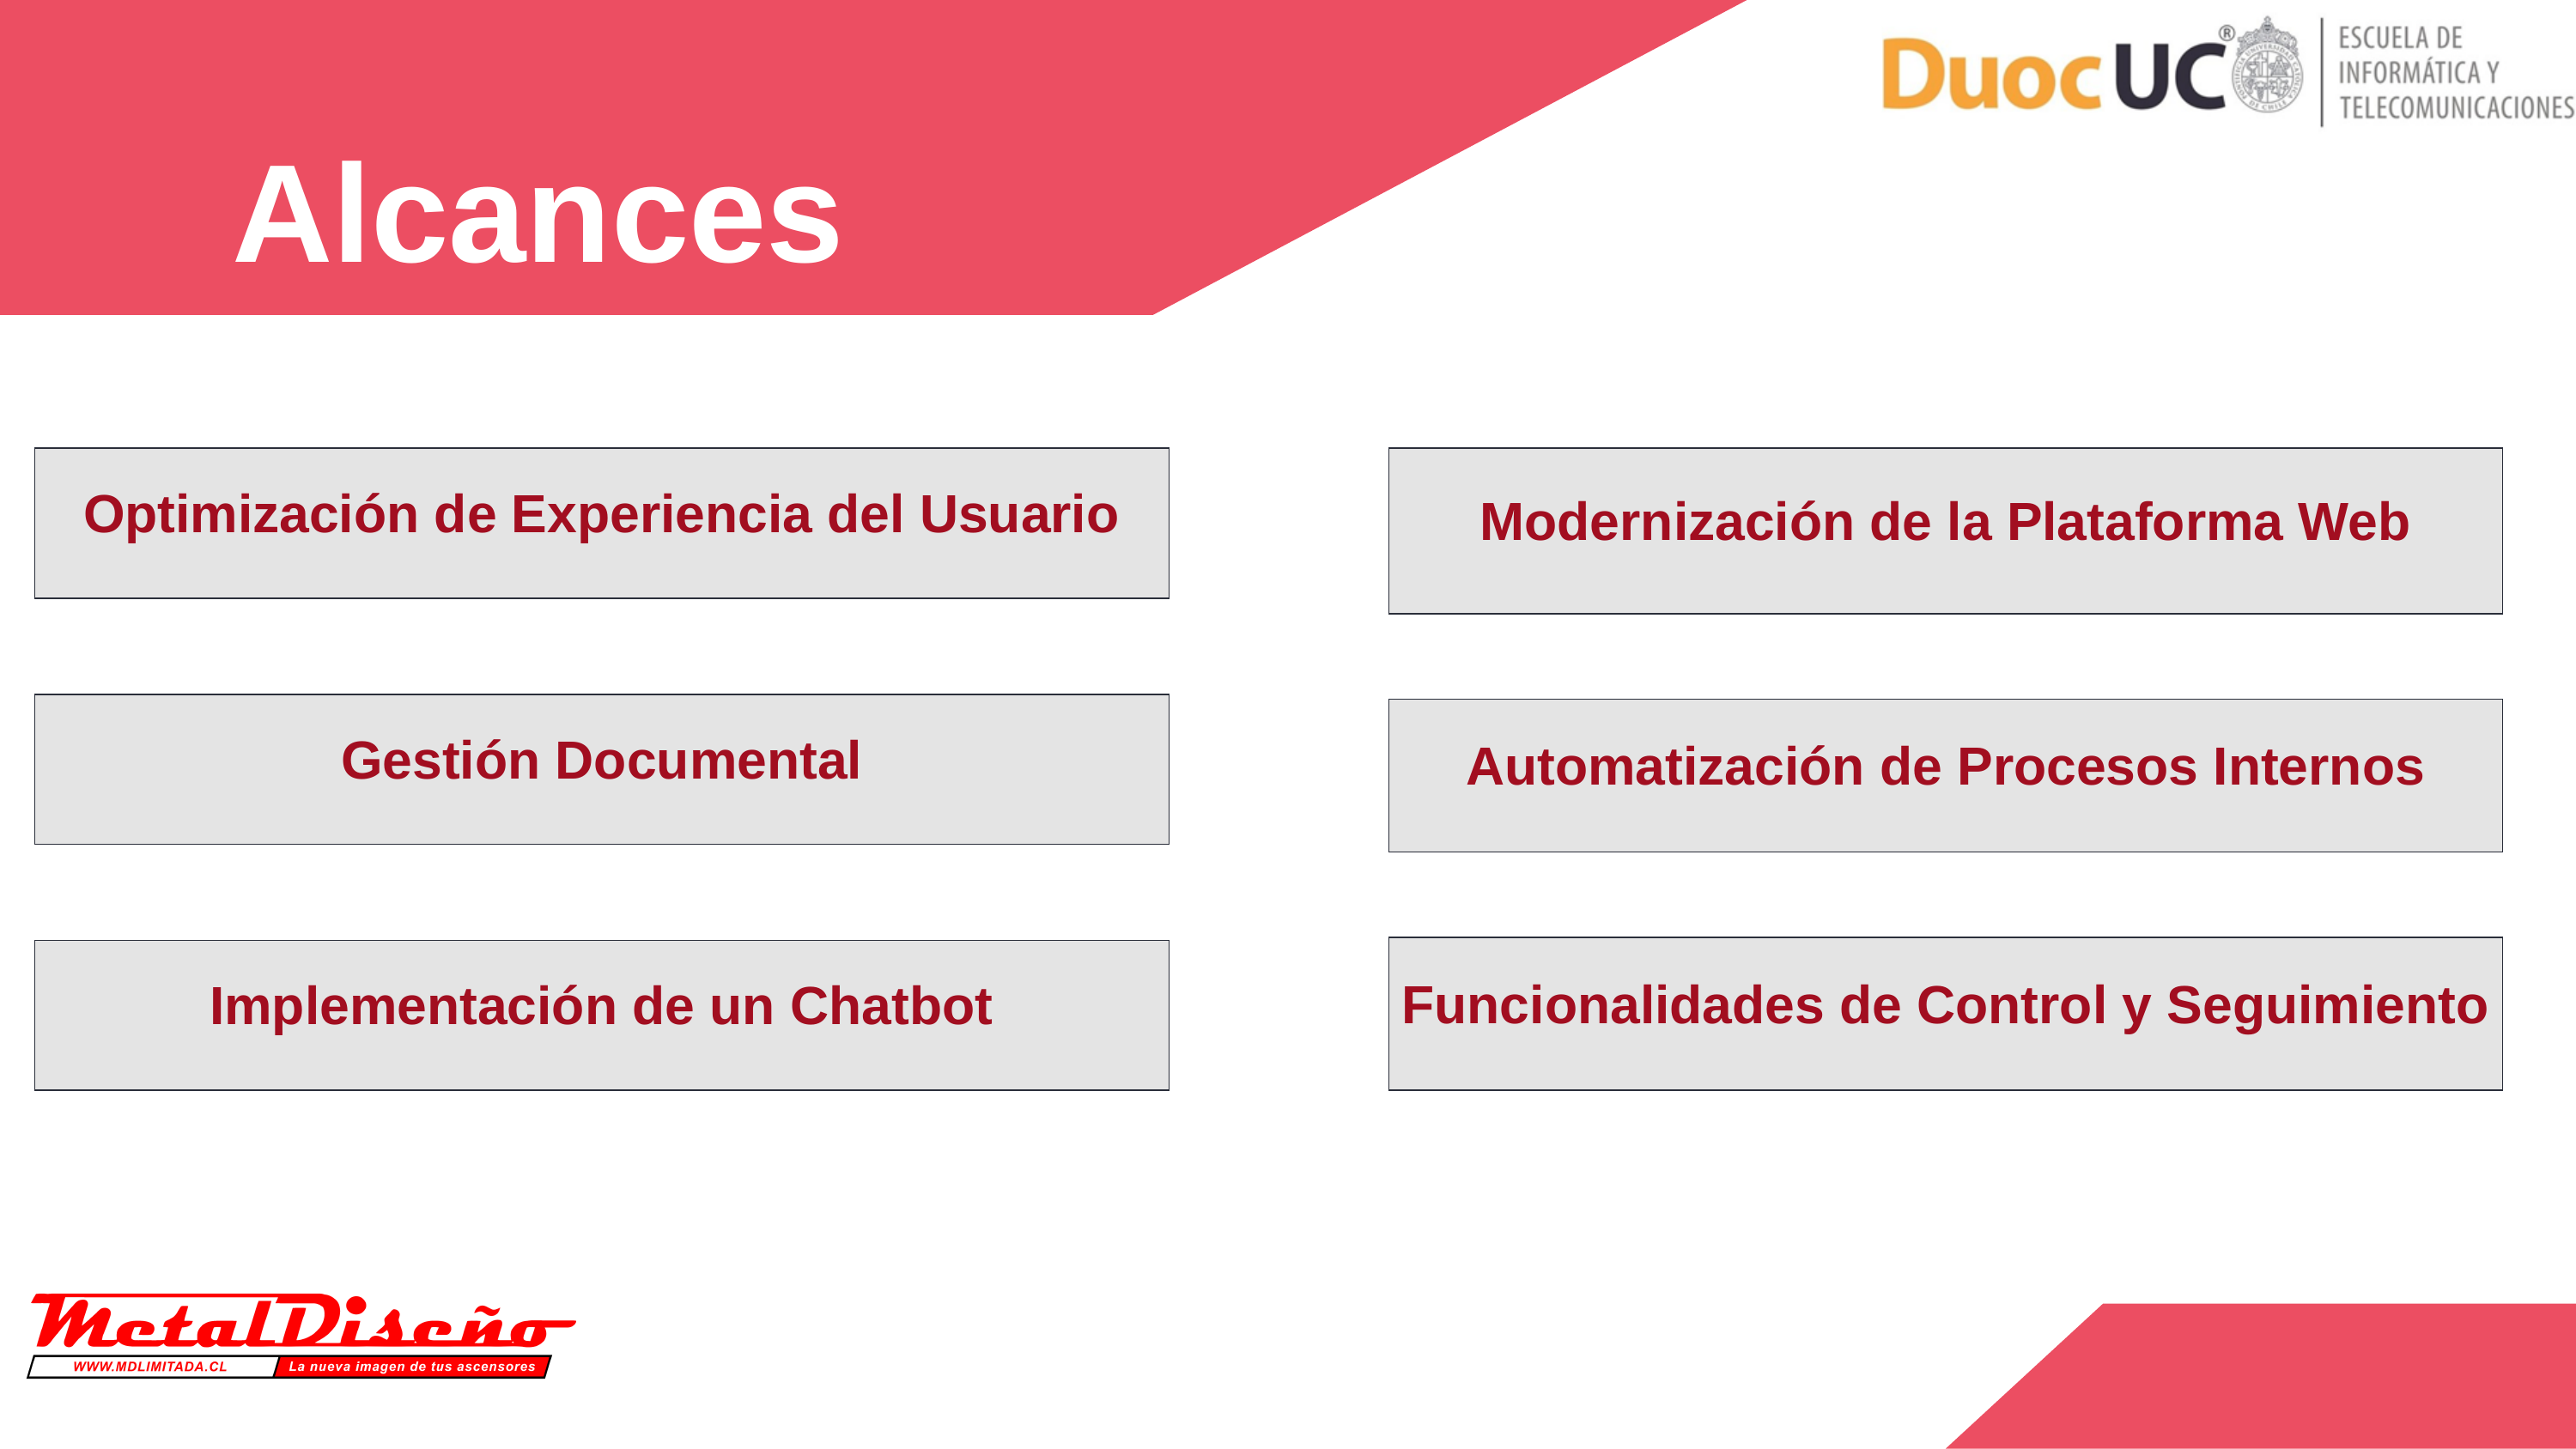

Alcances

Optimización de Experiencia del Usuario

Gestión Documental

Implementación de un Chatbot

Modernización de la Plataforma Web

Automatización de Procesos Internos

Funcionalidades de Control y Seguimiento